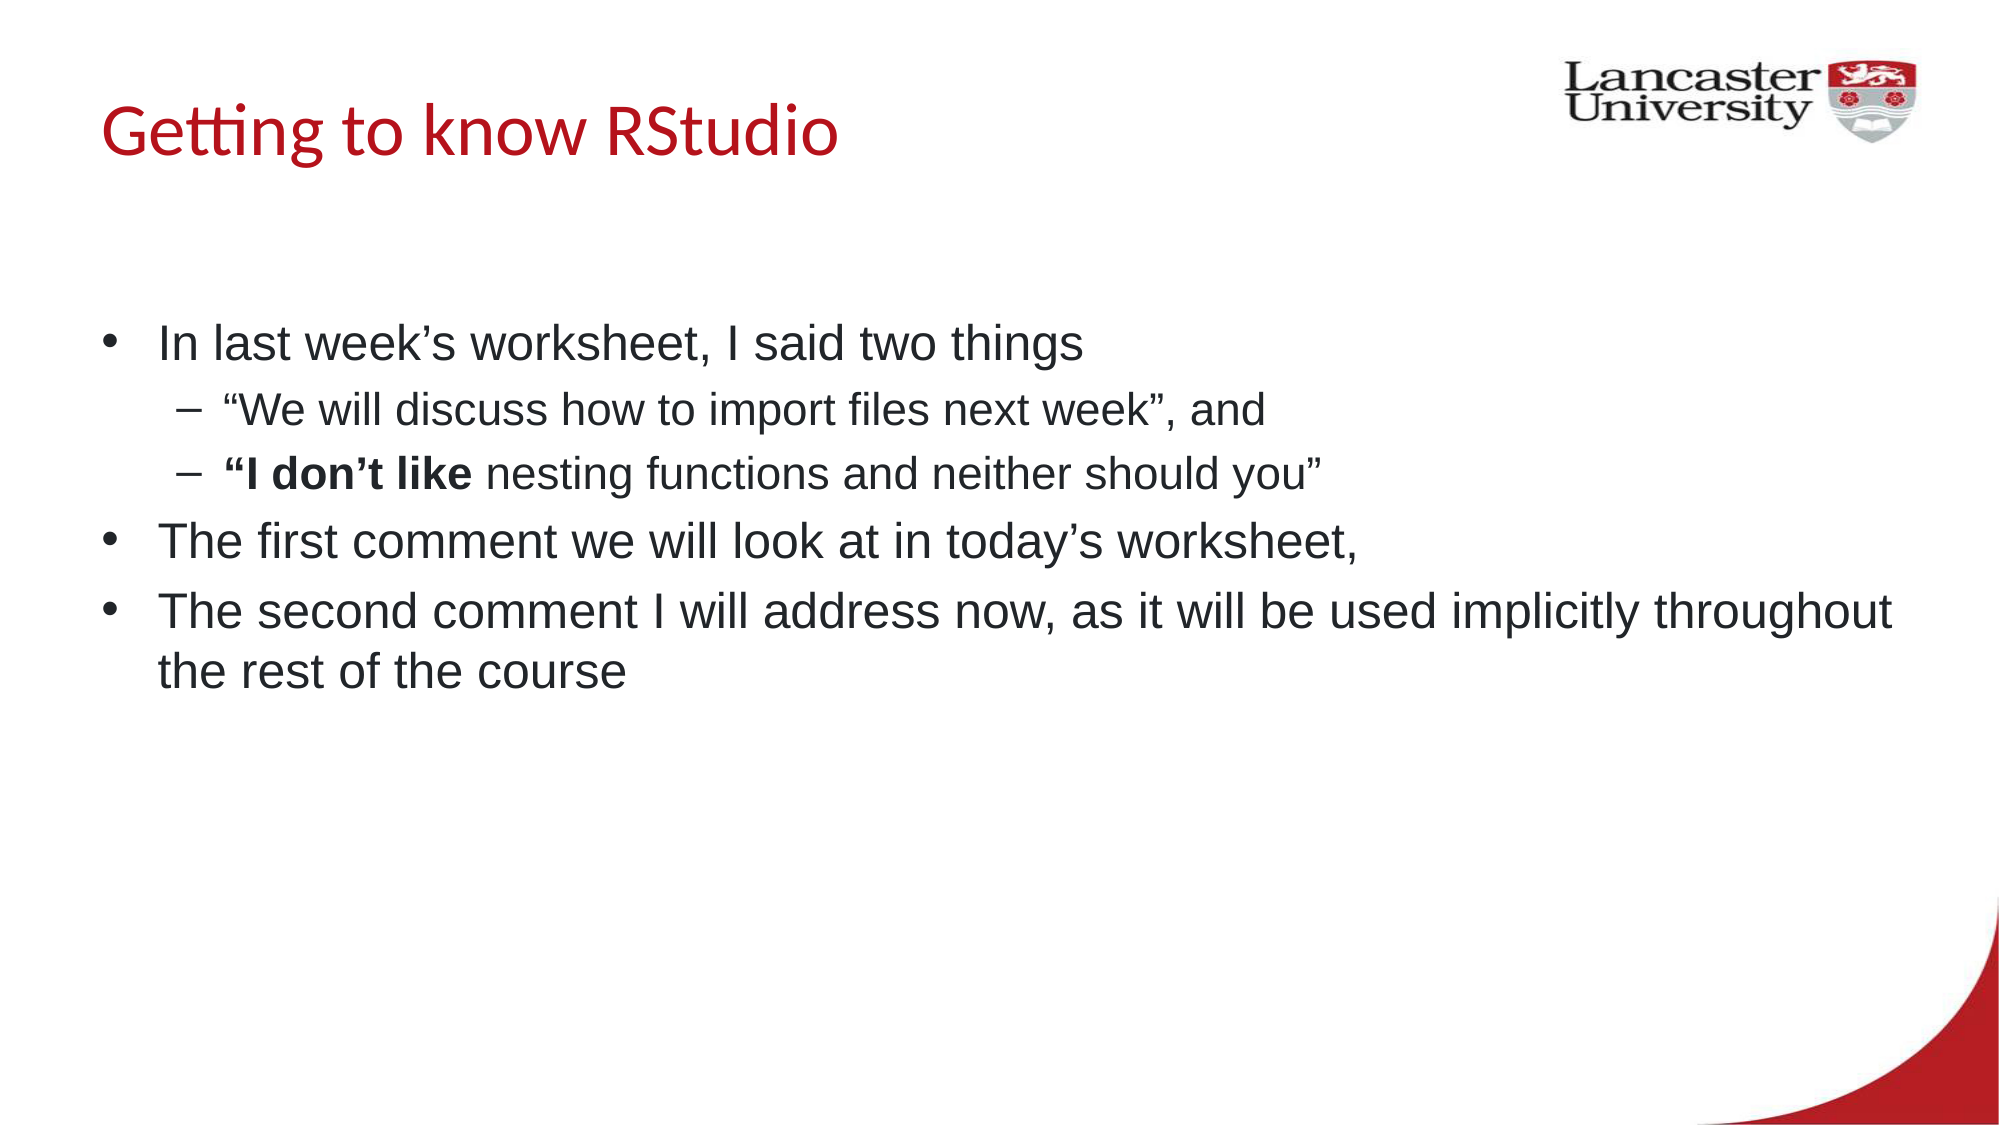

# Getting to know RStudio
In last week’s worksheet, I said two things
“We will discuss how to import files next week”, and
“I don’t like nesting functions and neither should you”
The first comment we will look at in today’s worksheet,
The second comment I will address now, as it will be used implicitly throughout the rest of the course